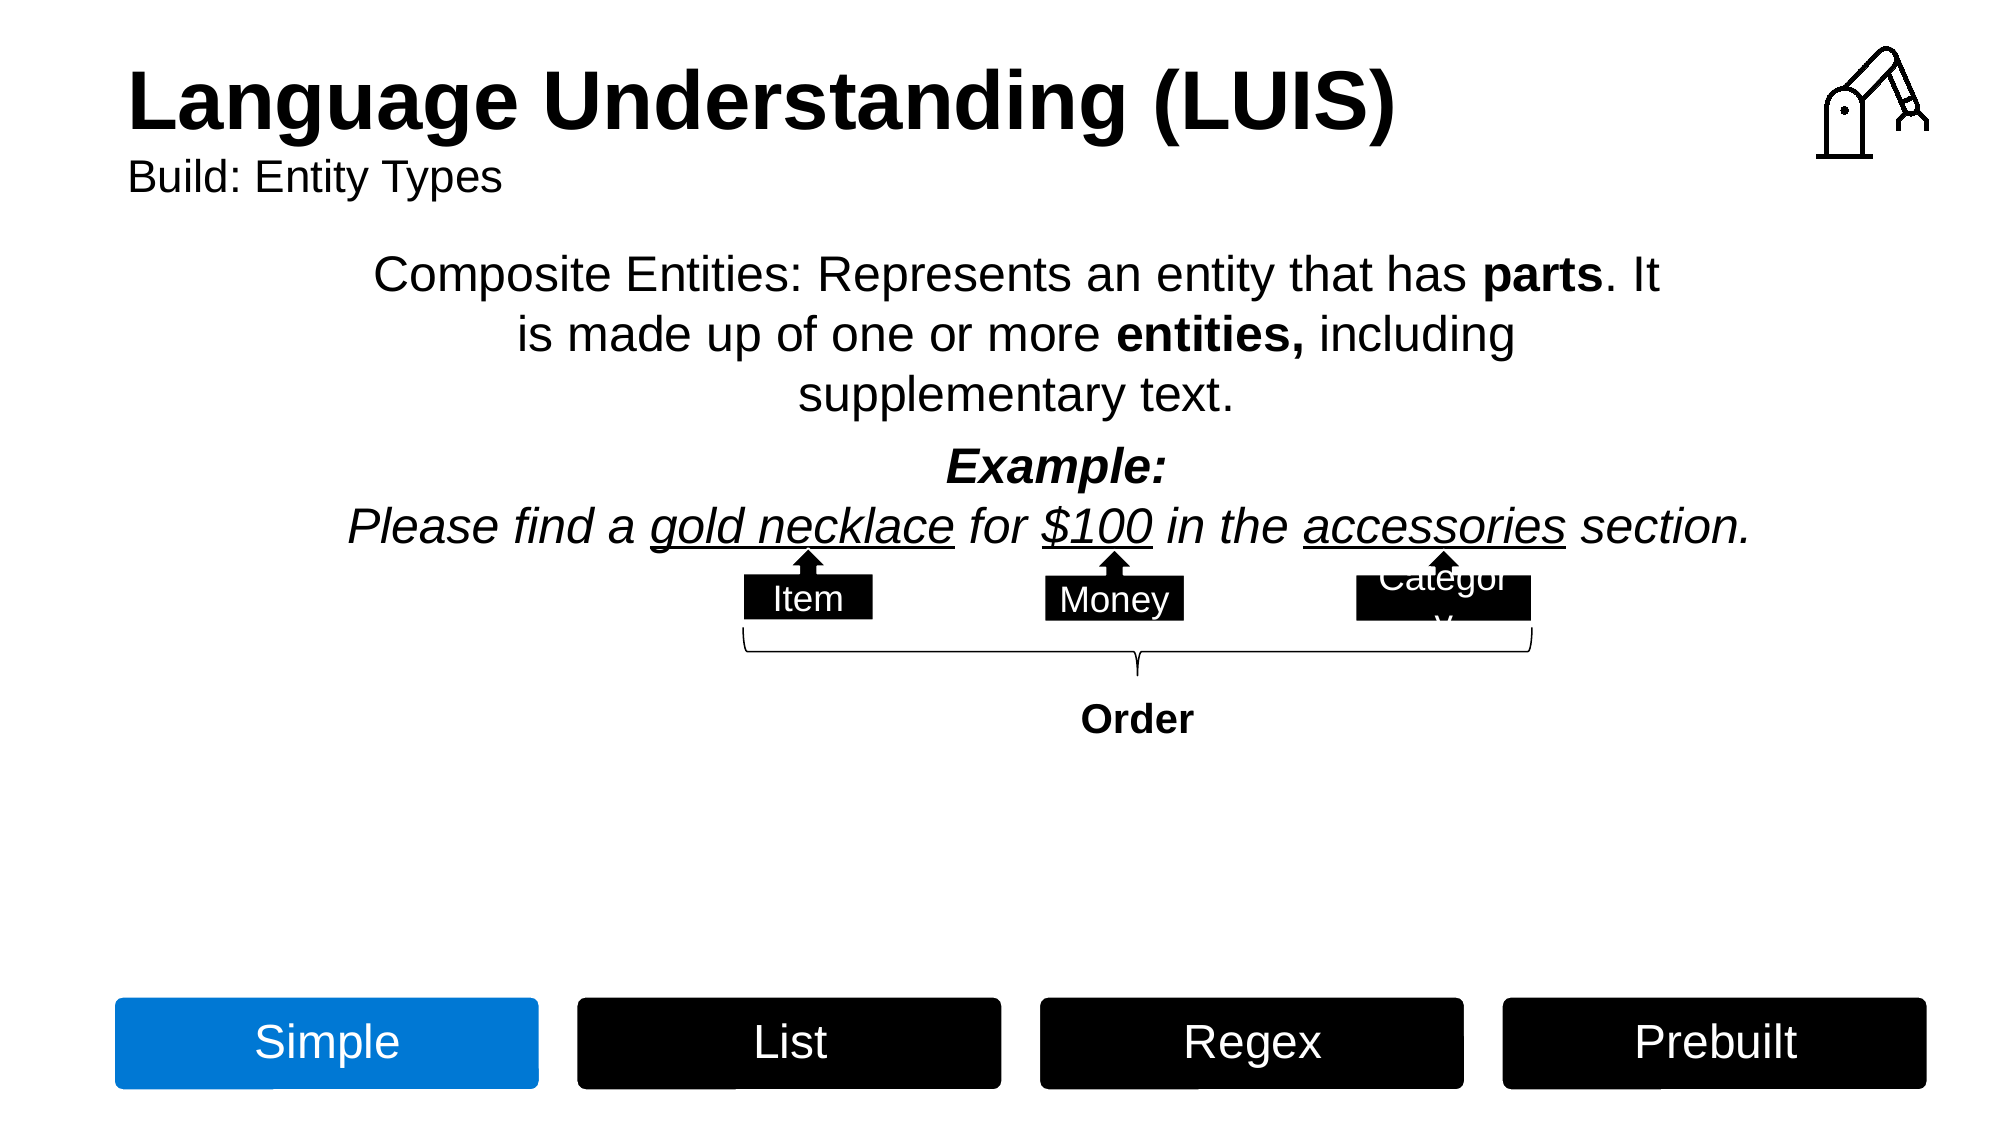

# Language Understanding (LUIS) Build: Entity Types

Composite Entities: Represents an entity that has parts. It is made up of one or more entities, including supplementary text.

Example:
Please find a gold necklace for $100 in the accessories section.

Item
Category
Money
Order

Composite
Simple
List
Regex
Prebuilt